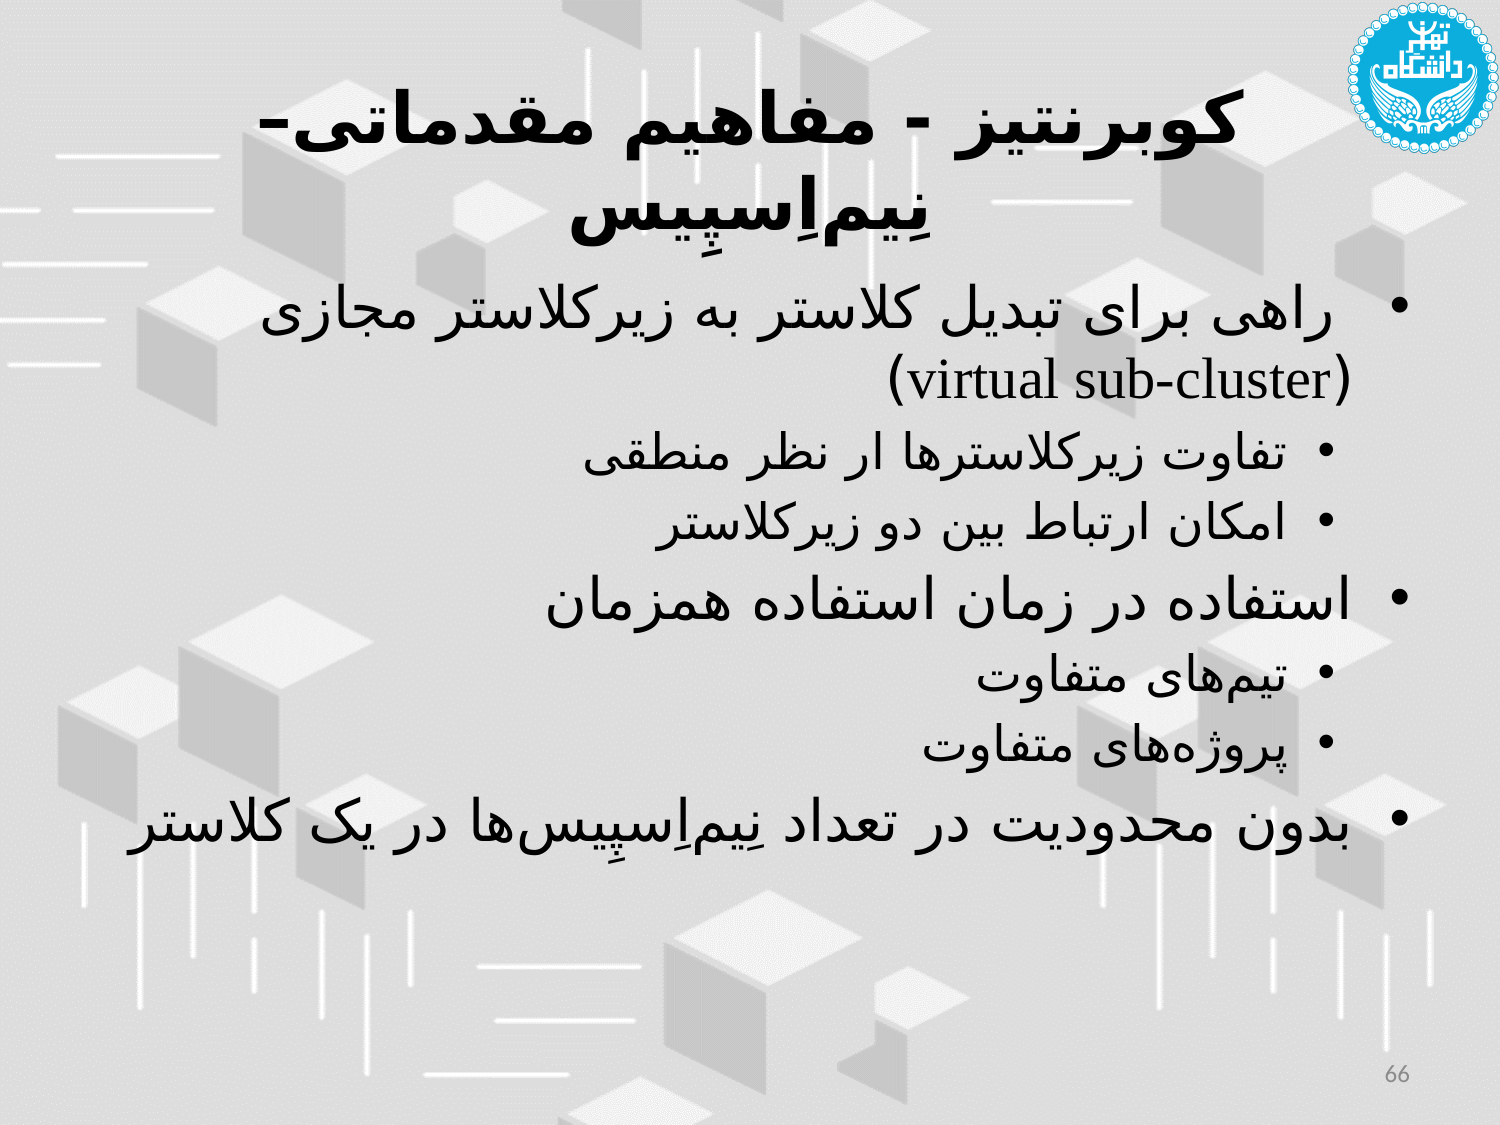

# کوبرنتیز - مفاهیم مقدماتی– نِیم‌اِسپِیس
 راهی برای تبدیل کلاستر به زیرکلاستر مجازی (virtual sub-cluster)
تفاوت زیرکلاسترها ار نظر منطقی
امکان ارتباط بین دو زیرکلاستر
استفاده در زمان استفاده همزمان
تیم‌های متفاوت
پروژه‌های متفاوت
بدون محدودیت در تعداد نِیم‌اِسپِیس‌ها در یک کلاستر

66